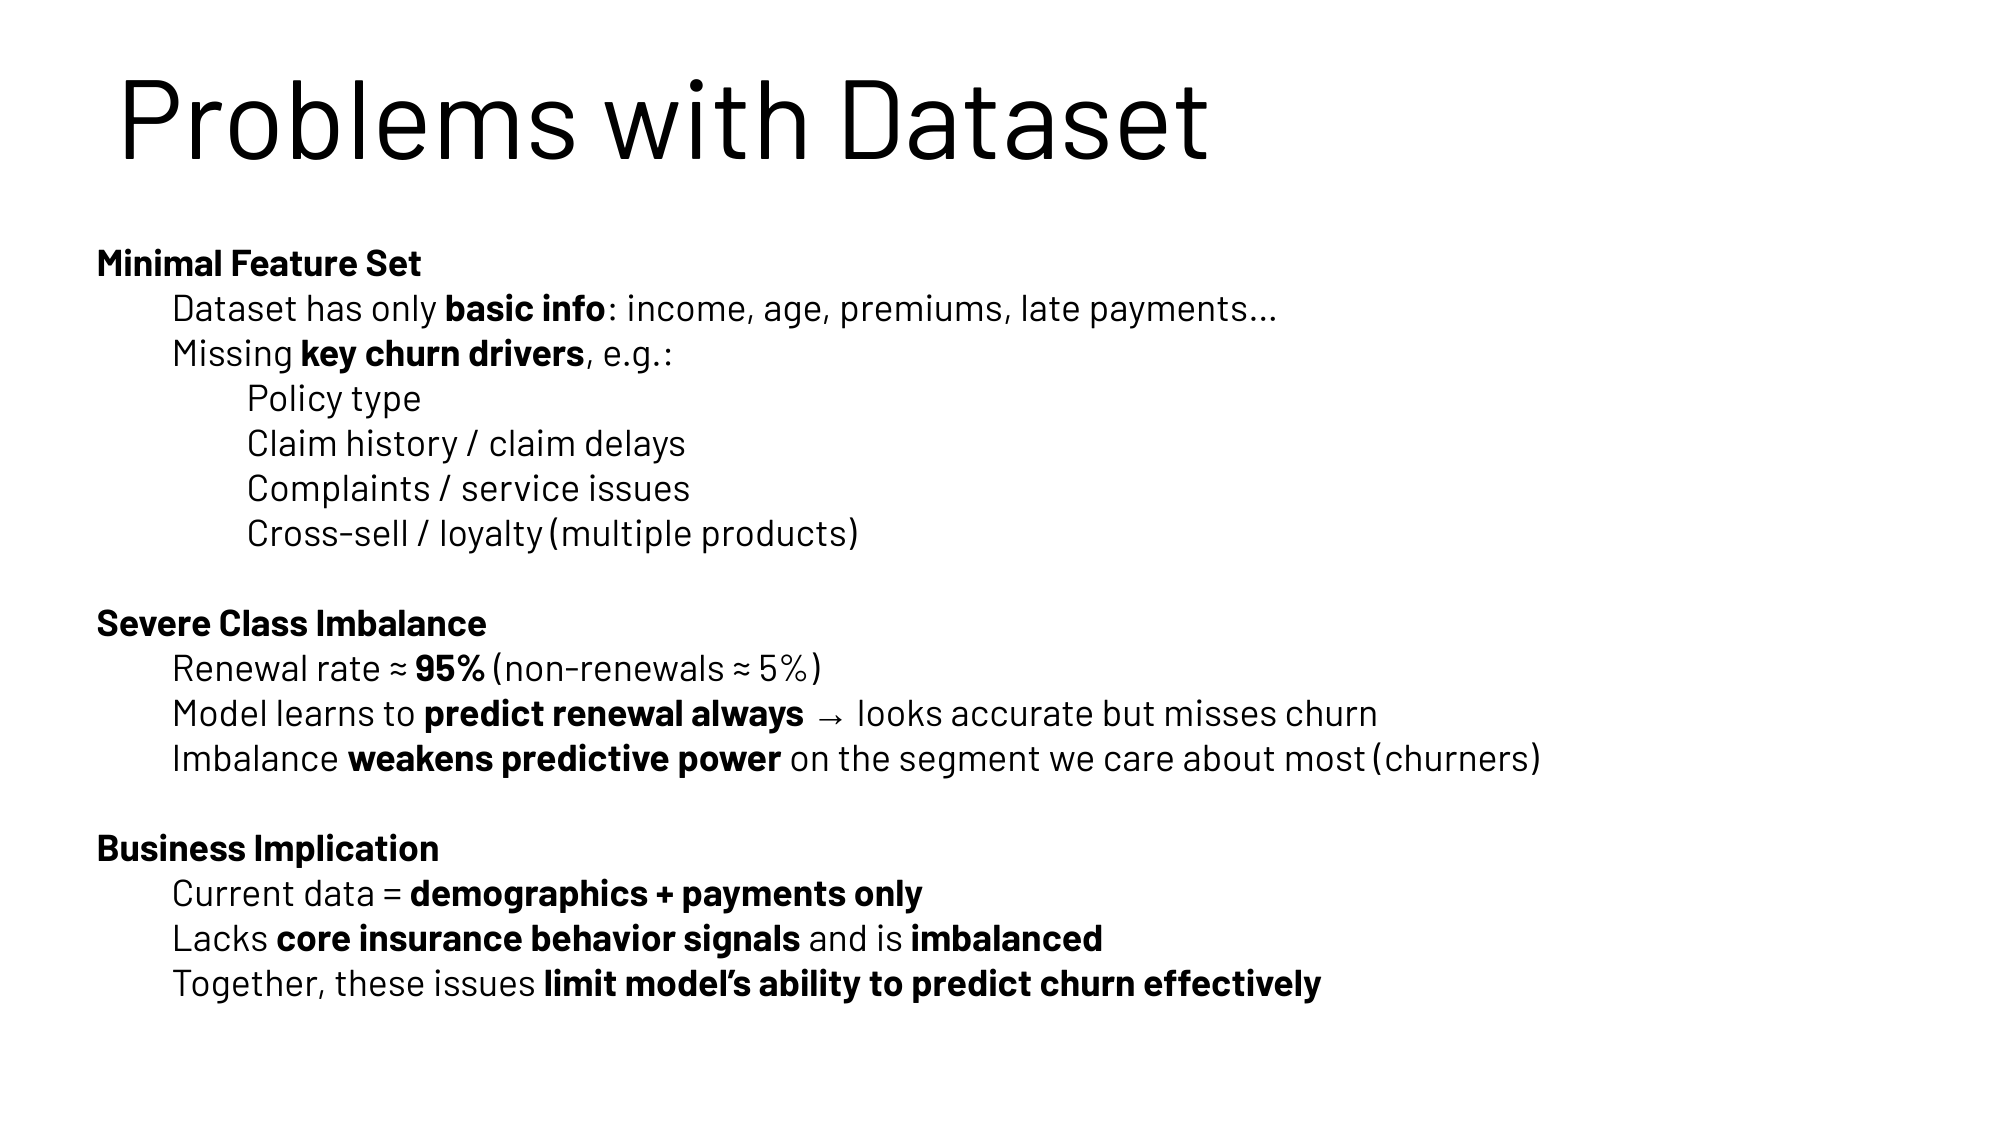

Problems with Dataset
Minimal Feature Set
Dataset has only basic info: income, age, premiums, late payments…
Missing key churn drivers, e.g.:
Policy type
Claim history / claim delays
Complaints / service issues
Cross-sell / loyalty (multiple products)

Severe Class Imbalance
Renewal rate ≈ 95% (non-renewals ≈ 5%)
Model learns to predict renewal always → looks accurate but misses churn
Imbalance weakens predictive power on the segment we care about most (churners)

Business Implication
Current data = demographics + payments only
Lacks core insurance behavior signals and is imbalanced
Together, these issues limit model’s ability to predict churn effectively